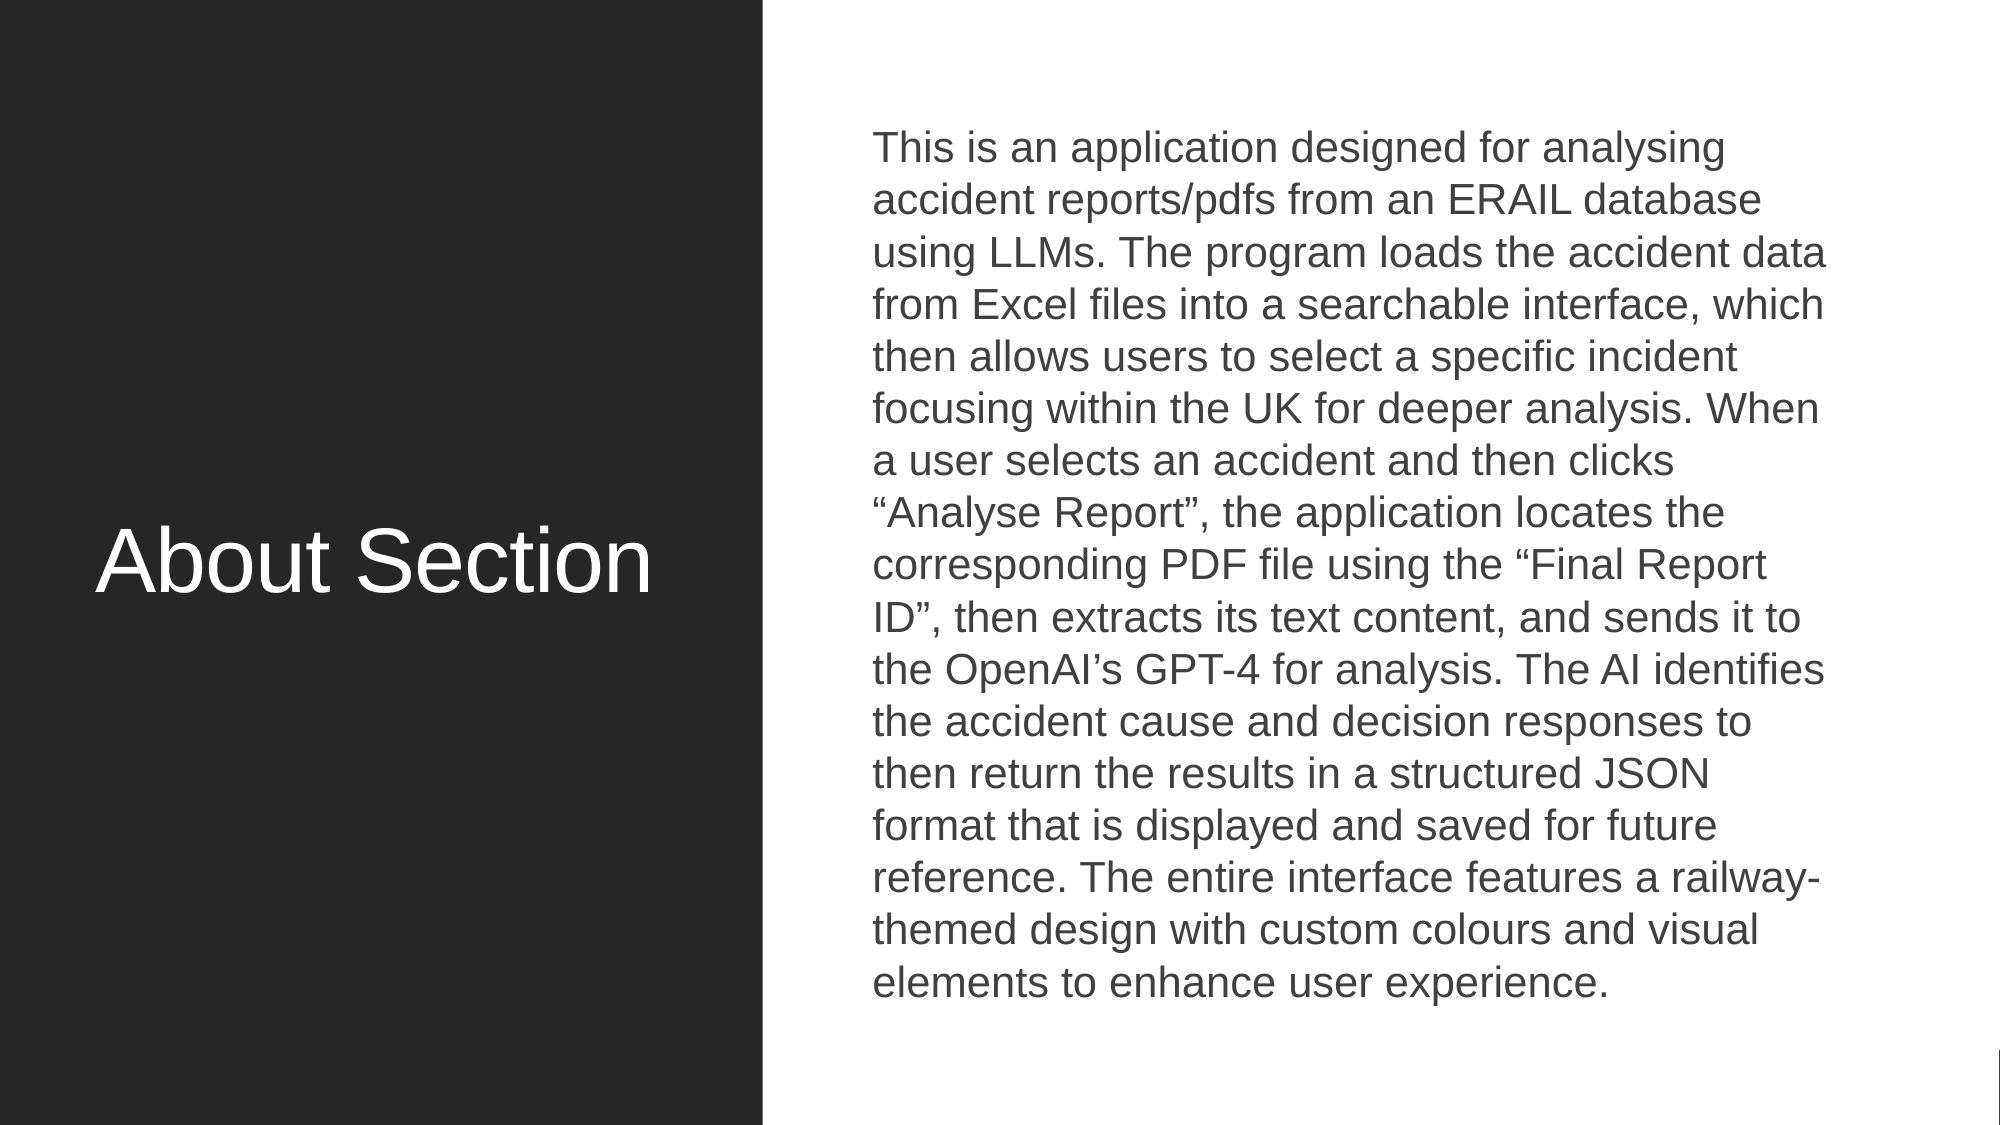

# About Section
This is an application designed for analysing accident reports/pdfs from an ERAIL database using LLMs. The program loads the accident data from Excel files into a searchable interface, which then allows users to select a specific incident focusing within the UK for deeper analysis. When a user selects an accident and then clicks “Analyse Report”, the application locates the corresponding PDF file using the “Final Report ID”, then extracts its text content, and sends it to the OpenAI’s GPT-4 for analysis. The AI identifies the accident cause and decision responses to then return the results in a structured JSON format that is displayed and saved for future reference. The entire interface features a railway-themed design with custom colours and visual elements to enhance user experience.